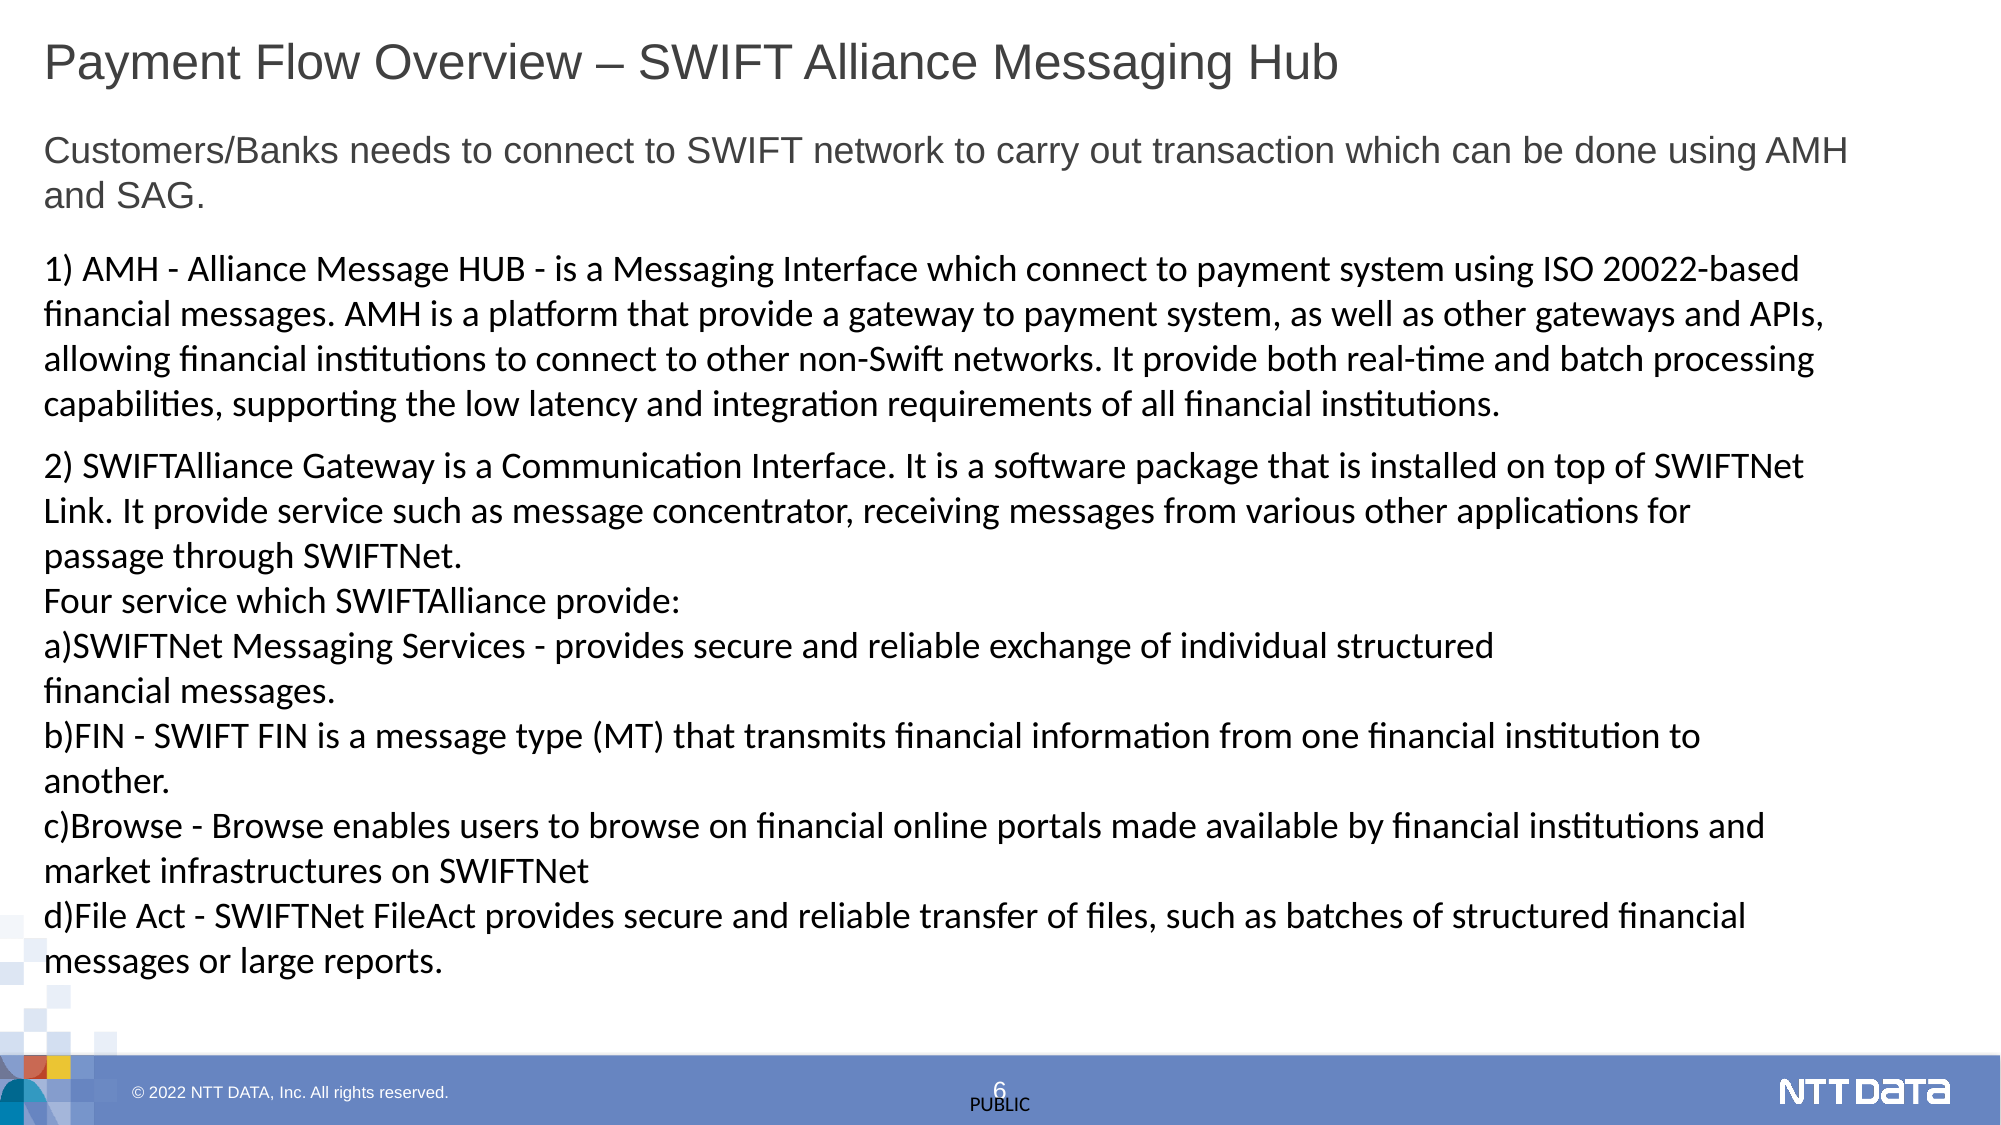

# Payment Flow Overview – SWIFT Alliance Messaging Hub
Customers/Banks needs to connect to SWIFT network to carry out transaction which can be done using AMH and SAG.
1) AMH - Alliance Message HUB - is a Messaging Interface which connect to payment system using ISO 20022-based financial messages. AMH is a platform that provide a gateway to payment system, as well as other gateways and APIs, allowing financial institutions to connect to other non-Swift networks. It provide both real-time and batch processing capabilities, supporting the low latency and integration requirements of all financial institutions.
2) SWIFTAlliance Gateway is a Communication Interface. It is a software package that is installed on top of SWIFTNet Link. It provide service such as message concentrator, receiving messages from various other applications for passage through SWIFTNet.
Four service which SWIFTAlliance provide:
a)SWIFTNet Messaging Services - provides secure and reliable exchange of individual structured
financial messages.
b)FIN - SWIFT FIN is a message type (MT) that transmits financial information from one financial institution to another.
c)Browse - Browse enables users to browse on financial online portals made available by financial institutions and market infrastructures on SWIFTNet
d)File Act - SWIFTNet FileAct provides secure and reliable transfer of files, such as batches of structured financial messages or large reports.